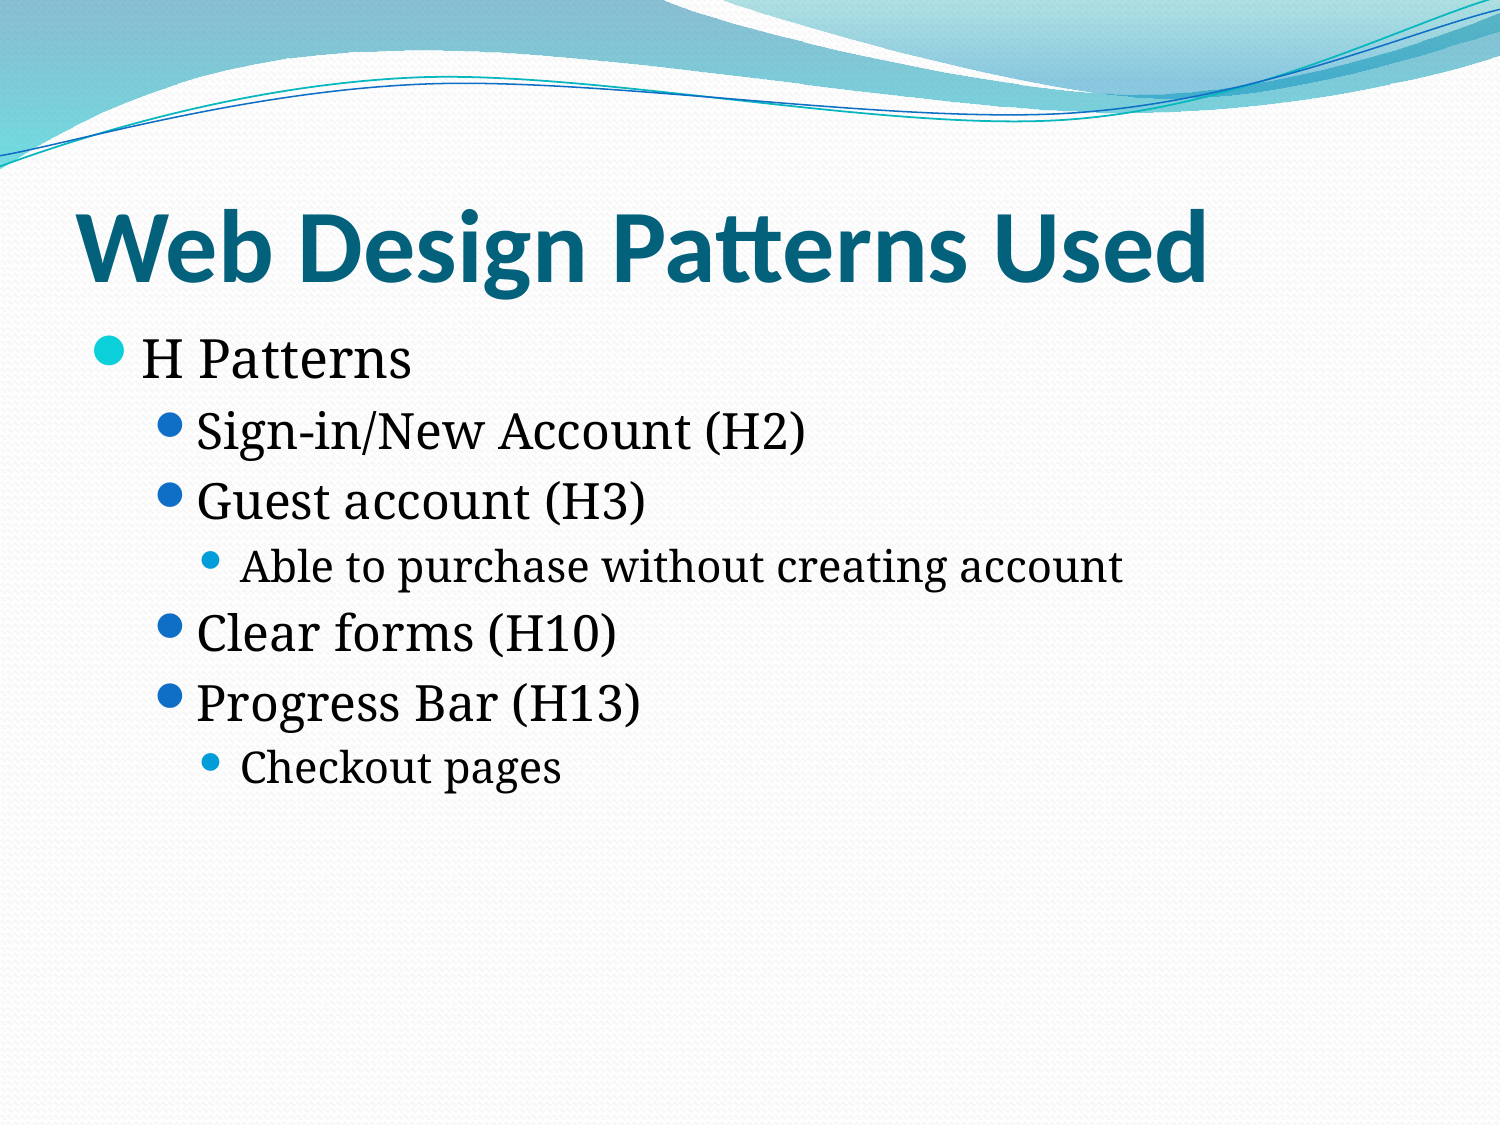

# Web Design Patterns Used
H Patterns
Sign-in/New Account (H2)
Guest account (H3)
Able to purchase without creating account
Clear forms (H10)
Progress Bar (H13)
Checkout pages